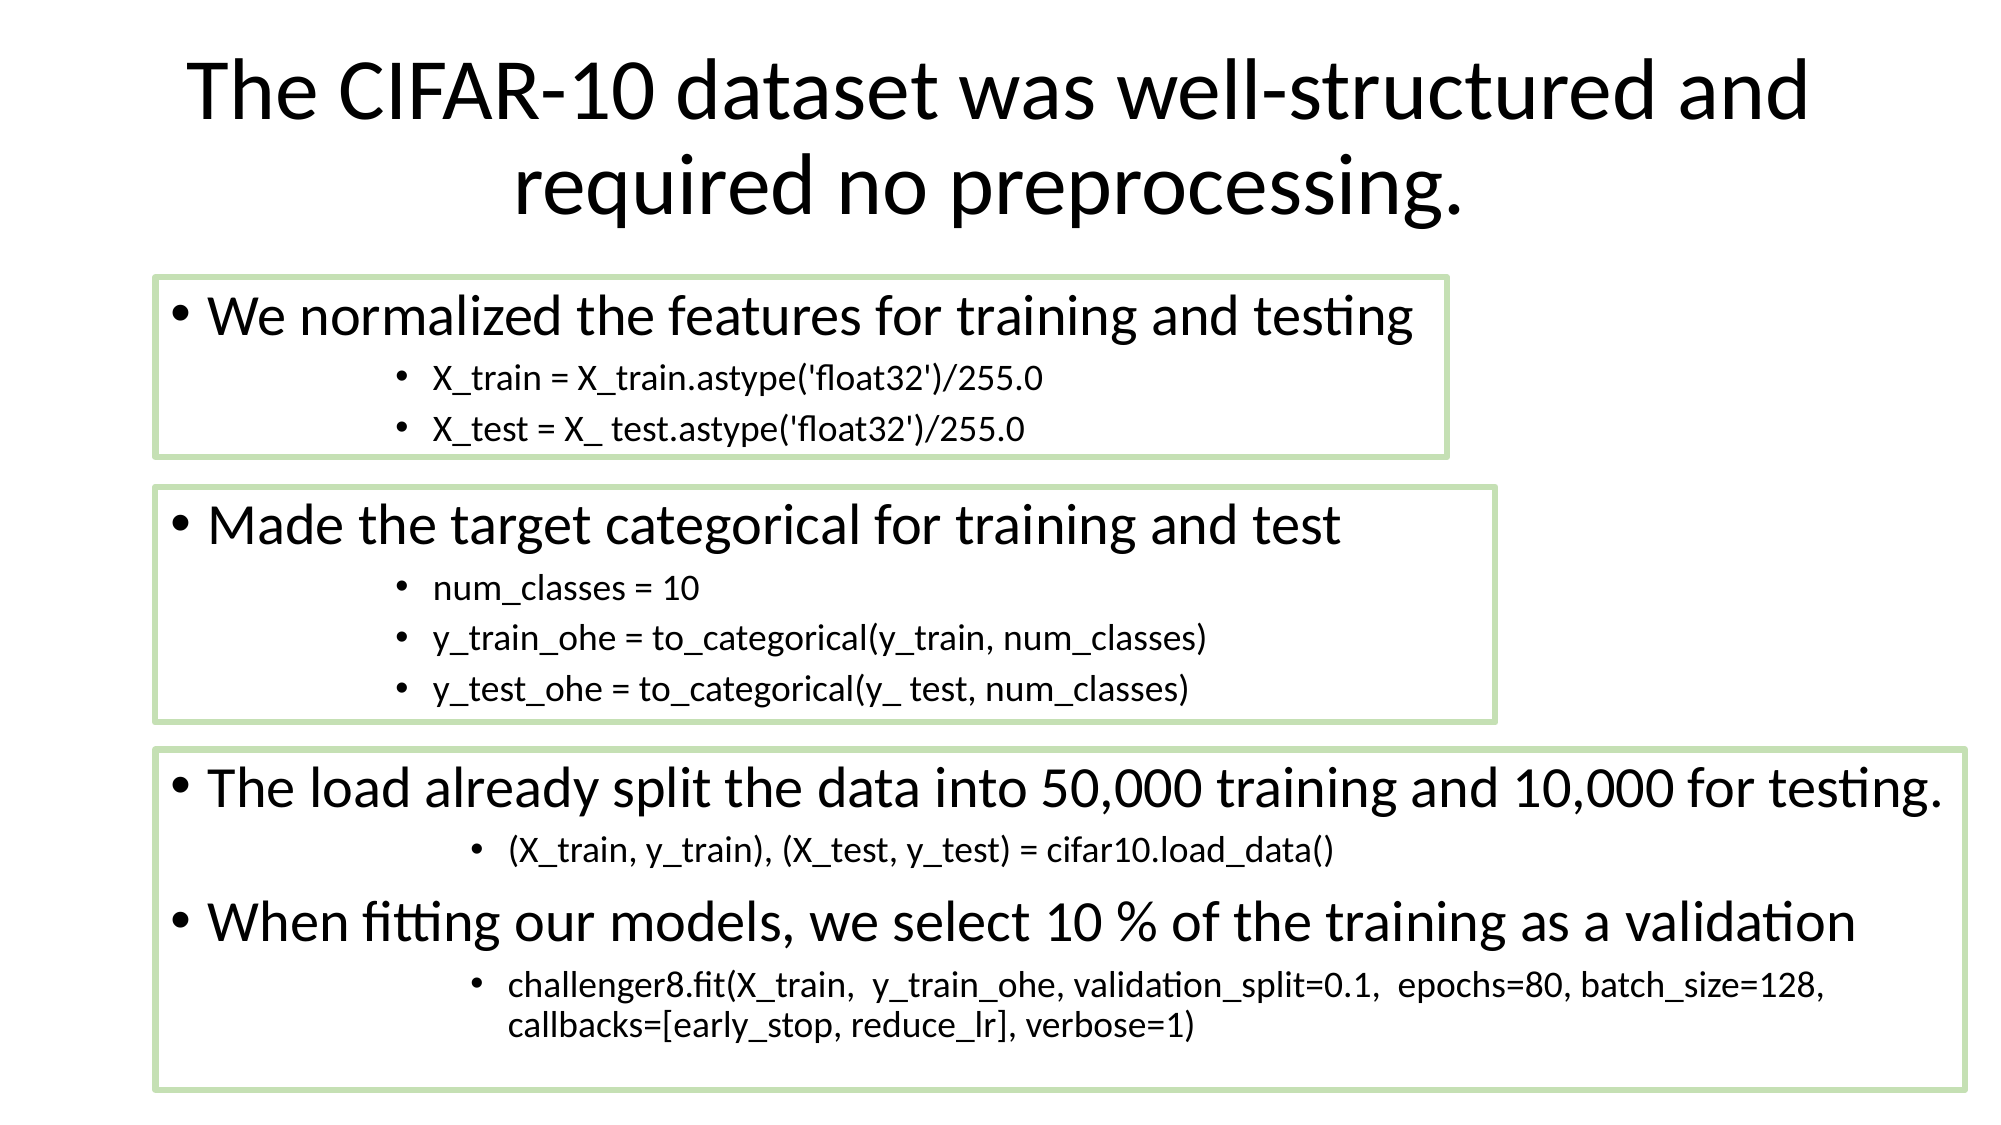

# The CIFAR-10 dataset was well-structured and required no preprocessing.
We normalized the features for training and testing
X_train = X_train.astype('float32')/255.0
X_test = X_ test.astype('float32')/255.0
Made the target categorical for training and test
num_classes = 10
y_train_ohe = to_categorical(y_train, num_classes)
y_test_ohe = to_categorical(y_ test, num_classes)
The load already split the data into 50,000 training and 10,000 for testing.
(X_train, y_train), (X_test, y_test) = cifar10.load_data()
When fitting our models, we select 10 % of the training as a validation
challenger8.fit(X_train,  y_train_ohe, validation_split=0.1,  epochs=80, batch_size=128, callbacks=[early_stop, reduce_lr], verbose=1)